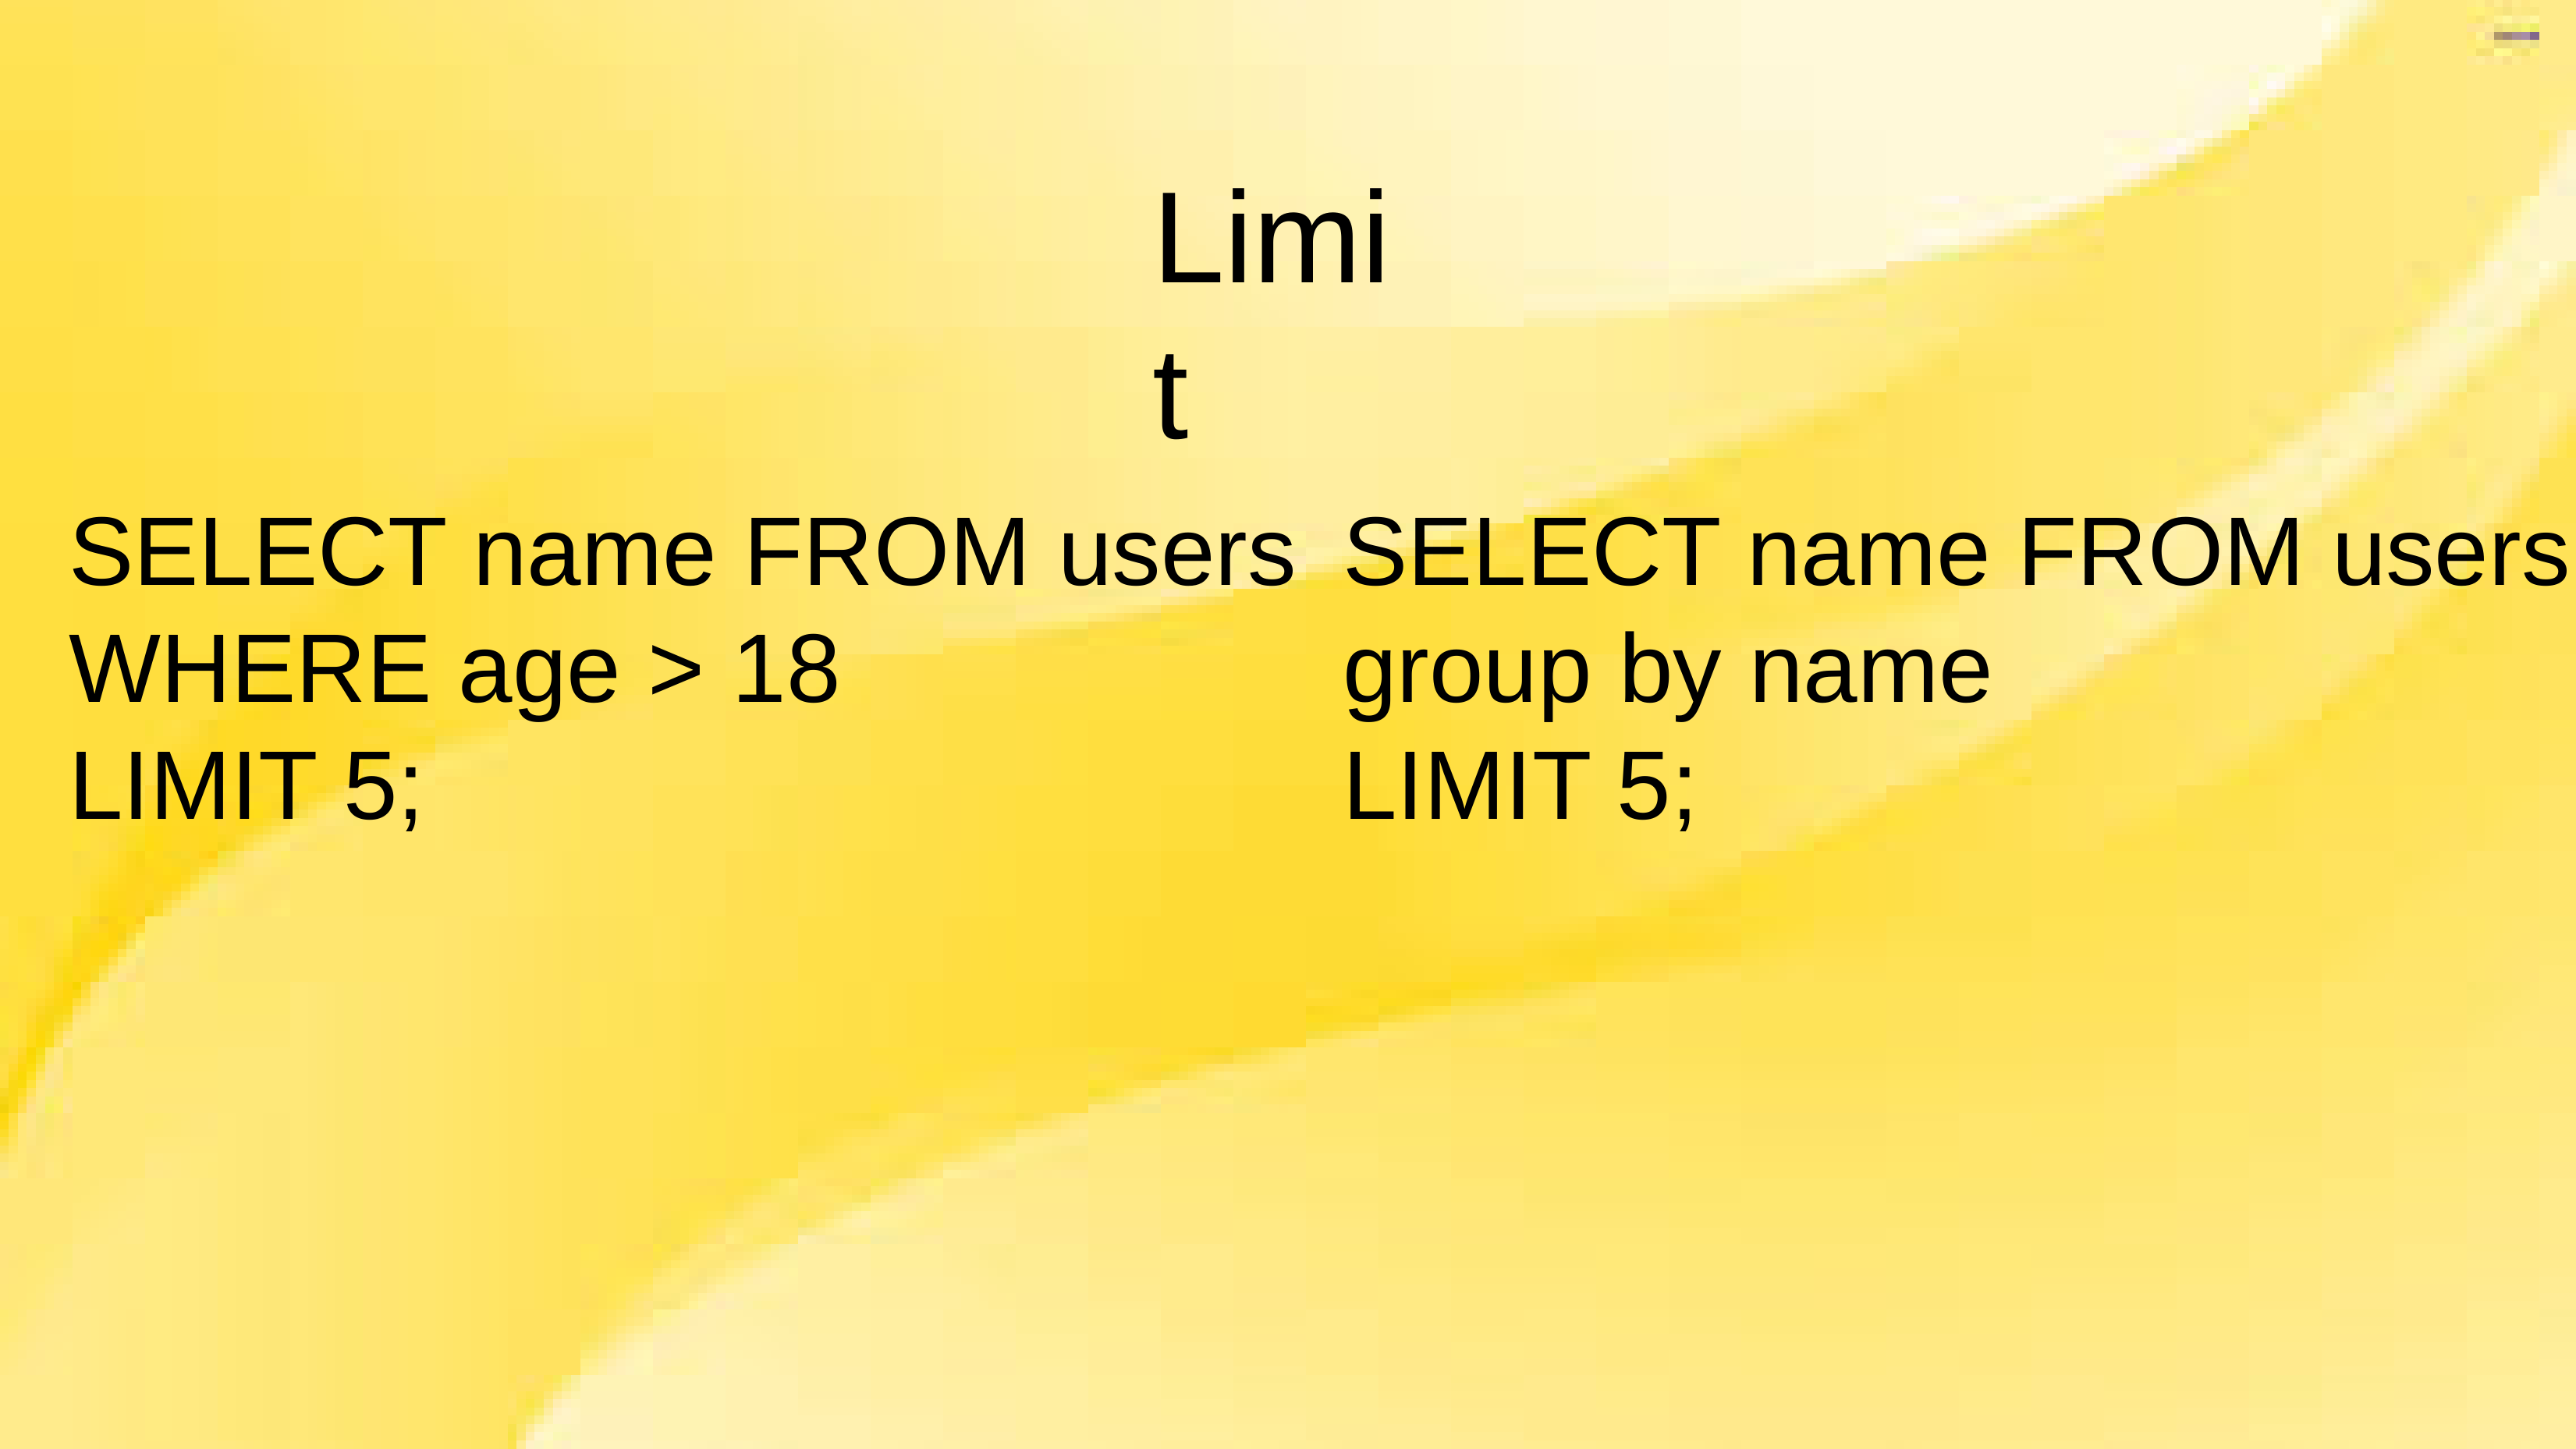

Limit
SELECT name FROM users
WHERE age > 18
LIMIT 5;

SELECT name FROM users
group by name
LIMIT 5;